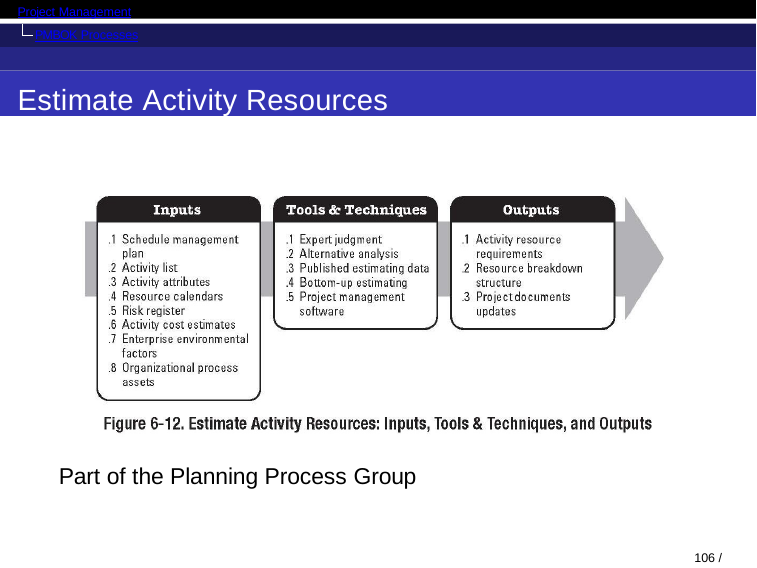

Project Management

PMBOK Processes

Estimate Activity Resources

Part of the Planning Process Group
106 / 130